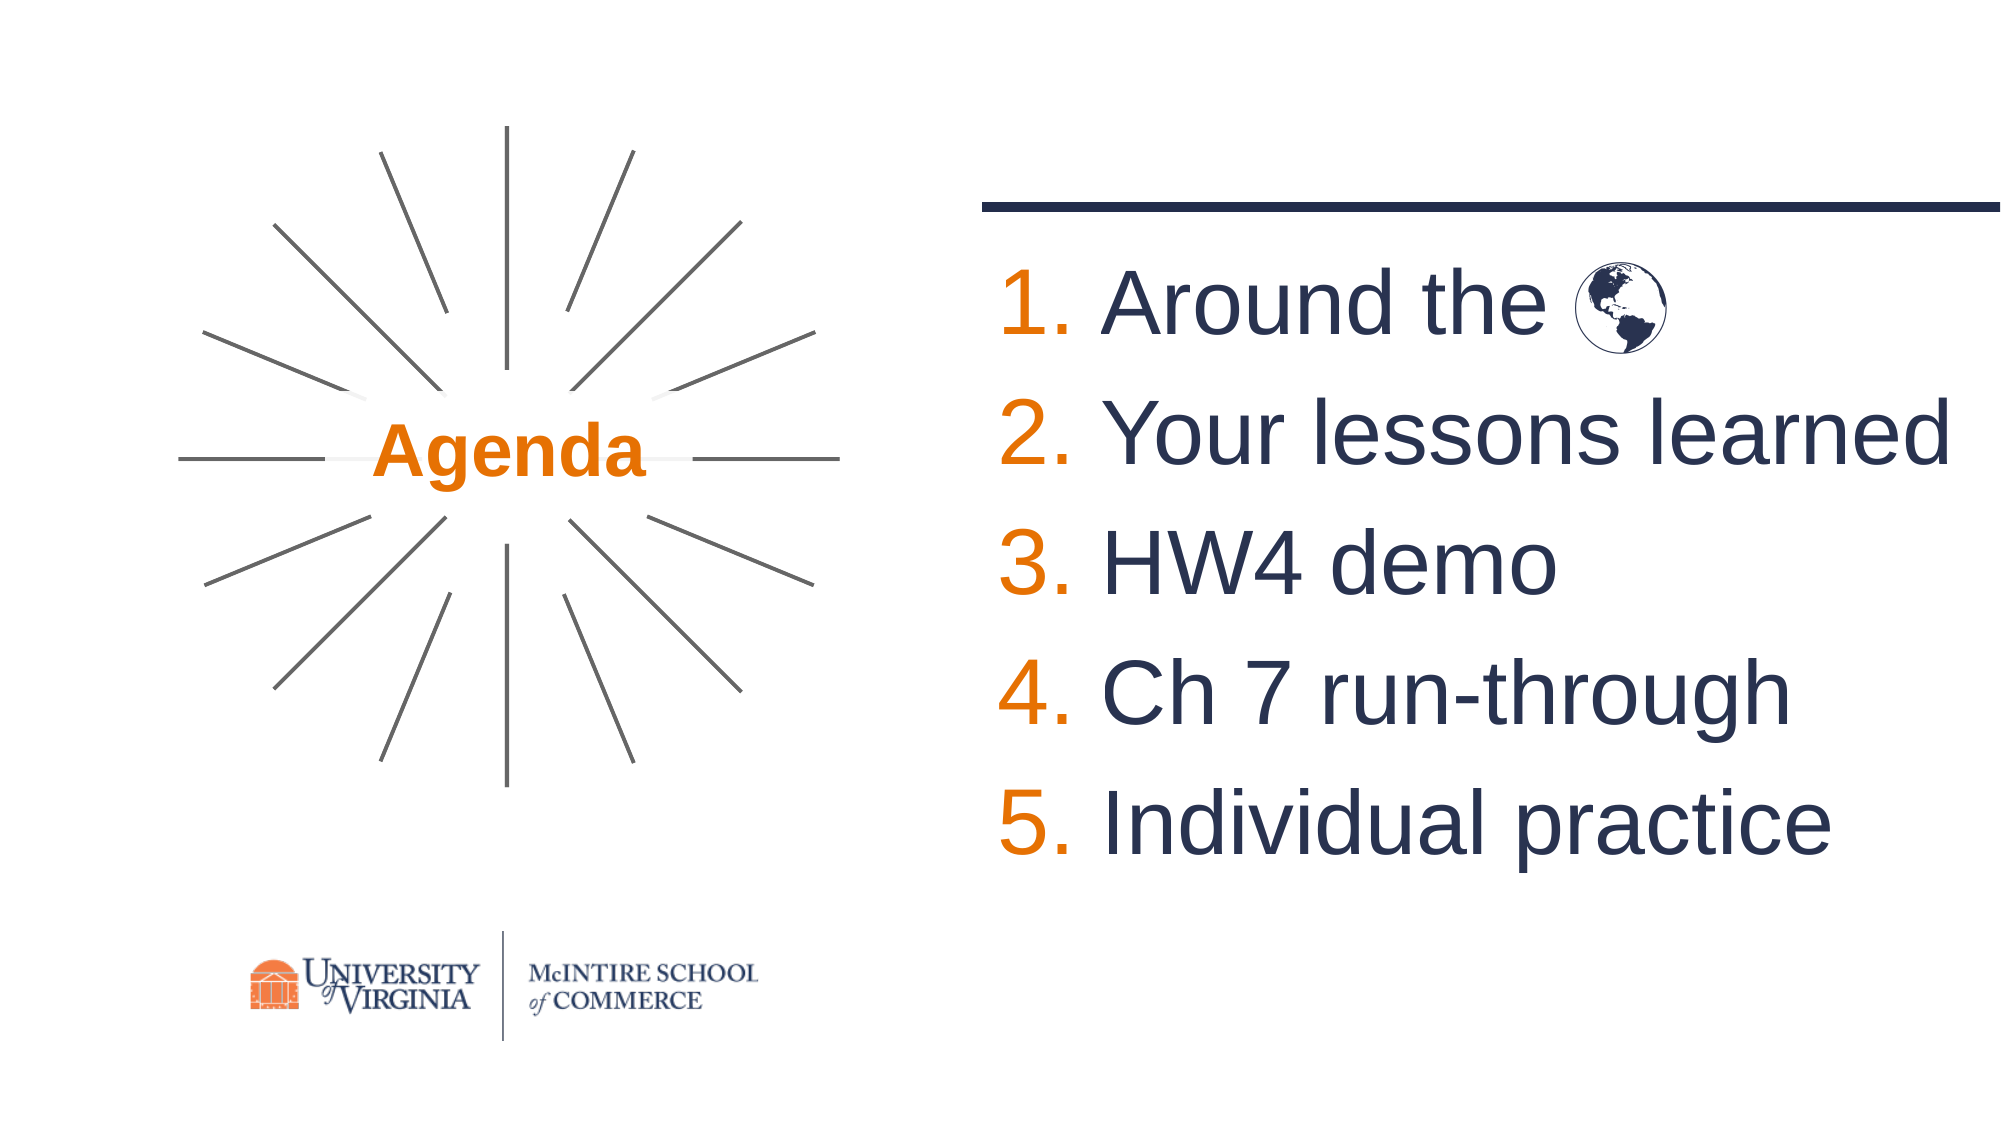

Around the 🌎
 Your lessons learned
 HW4 demo
 Ch 7 run-through
 Individual practice
# Agenda